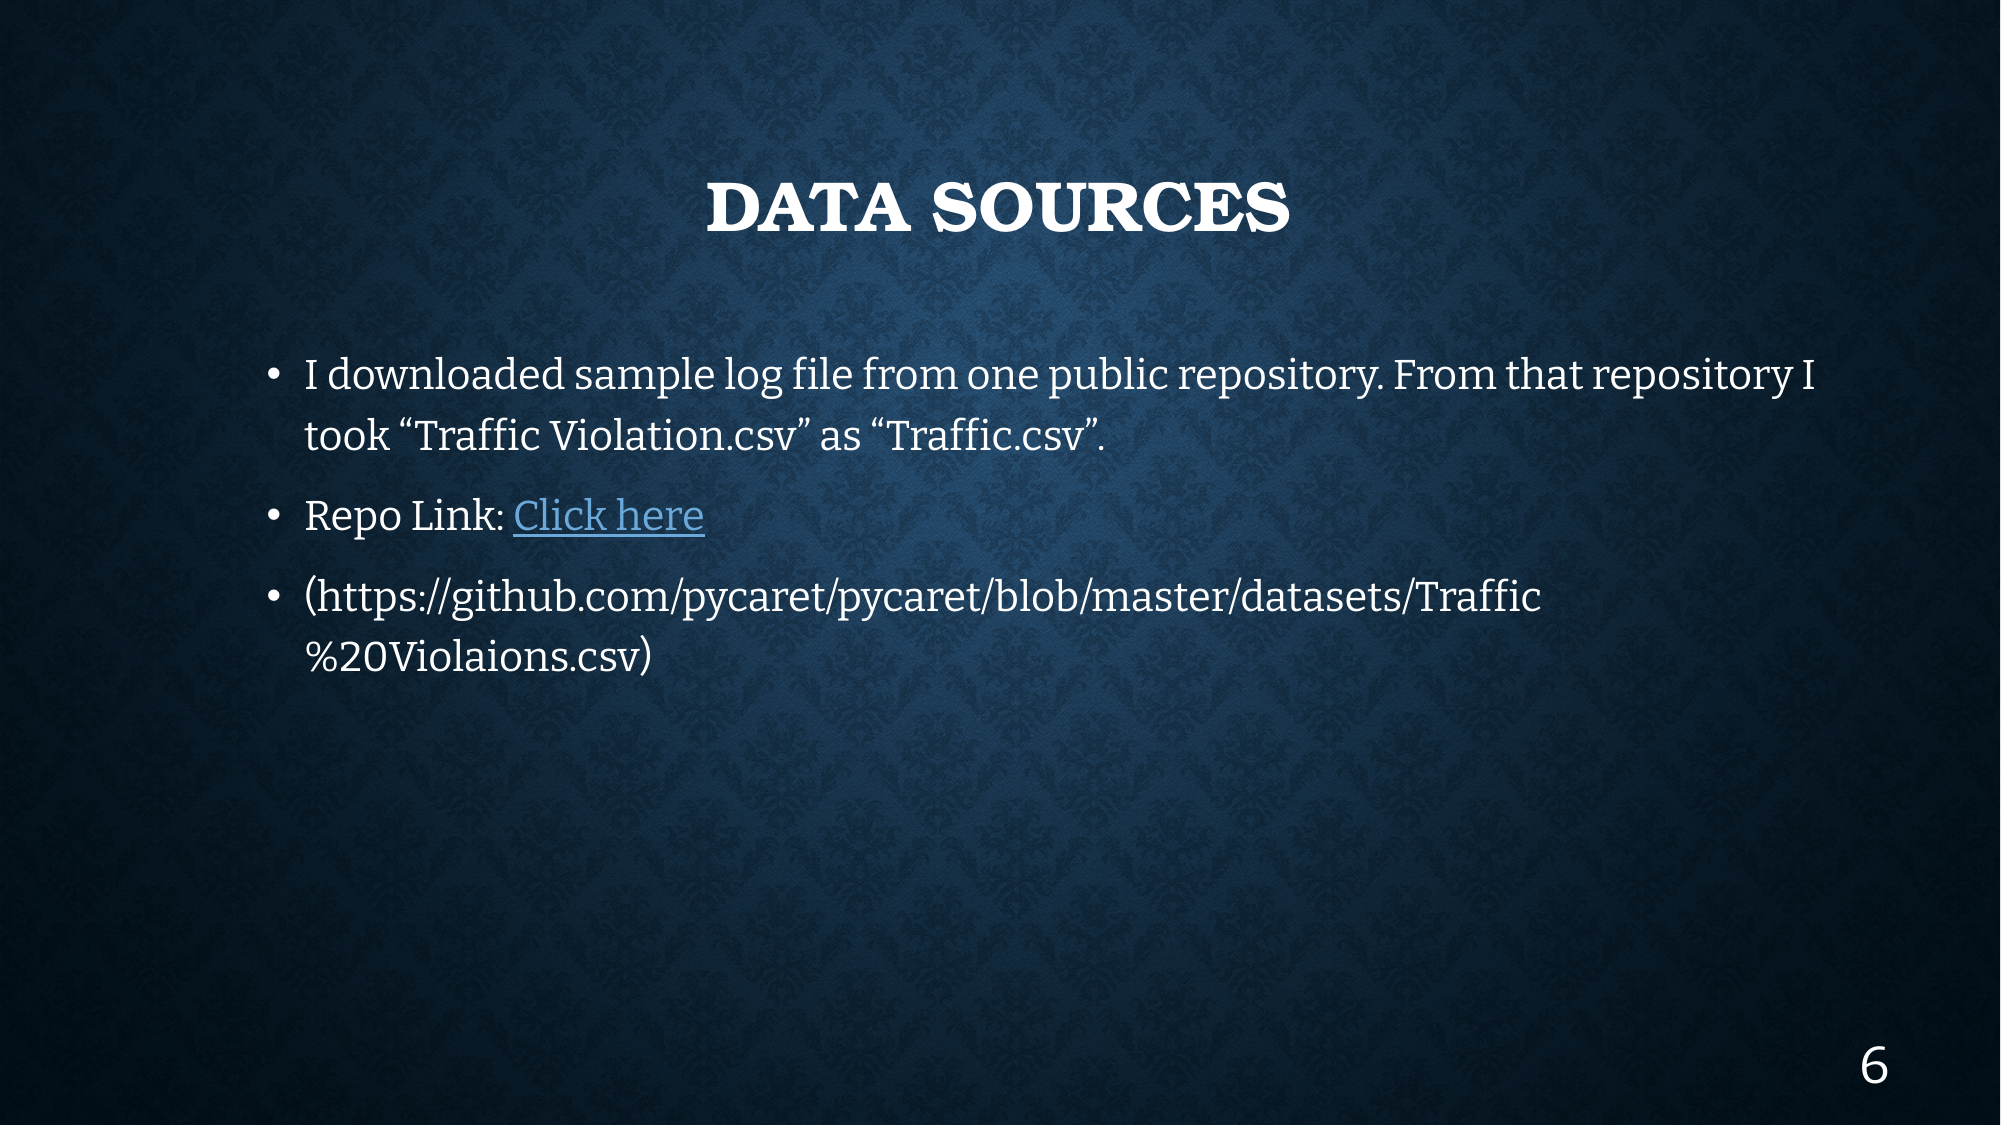

# Data Sources
I downloaded sample log file from one public repository. From that repository I took “Traffic Violation.csv” as “Traffic.csv”.
Repo Link: Click here
(https://github.com/pycaret/pycaret/blob/master/datasets/Traffic%20Violaions.csv)
6